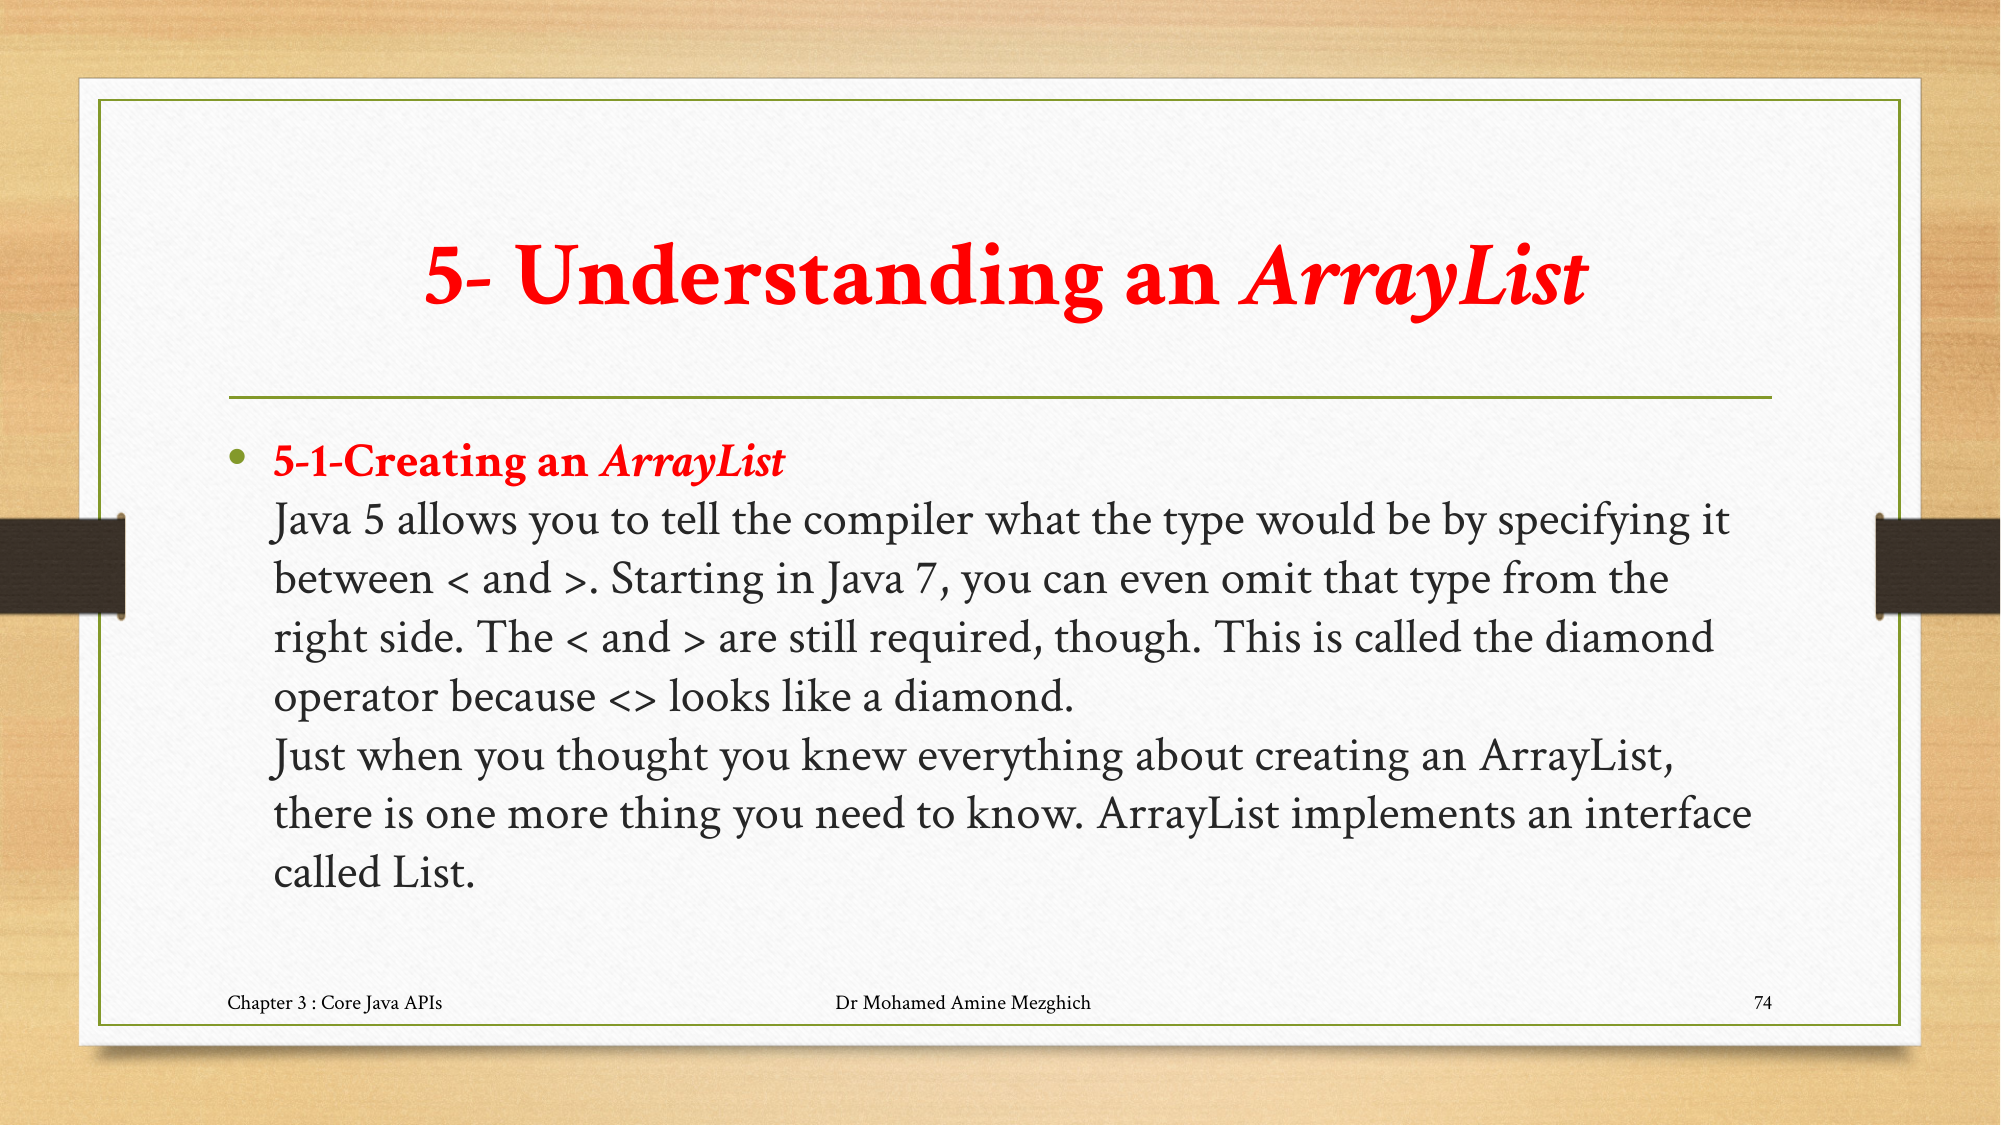

# 5- Understanding an ArrayList
5-1-Creating an ArrayList
Java 5 allows you to tell the compiler what the type would be by specifying it between < and >. Starting in Java 7, you can even omit that type from the right side. The < and > are still required, though. This is called the diamond operator because <> looks like a diamond.
Just when you thought you knew everything about creating an ArrayList, there is one more thing you need to know. ArrayList implements an interface called List.
Chapter 3 : Core Java APIs                                                                                   Dr Mohamed Amine Mezghich
74